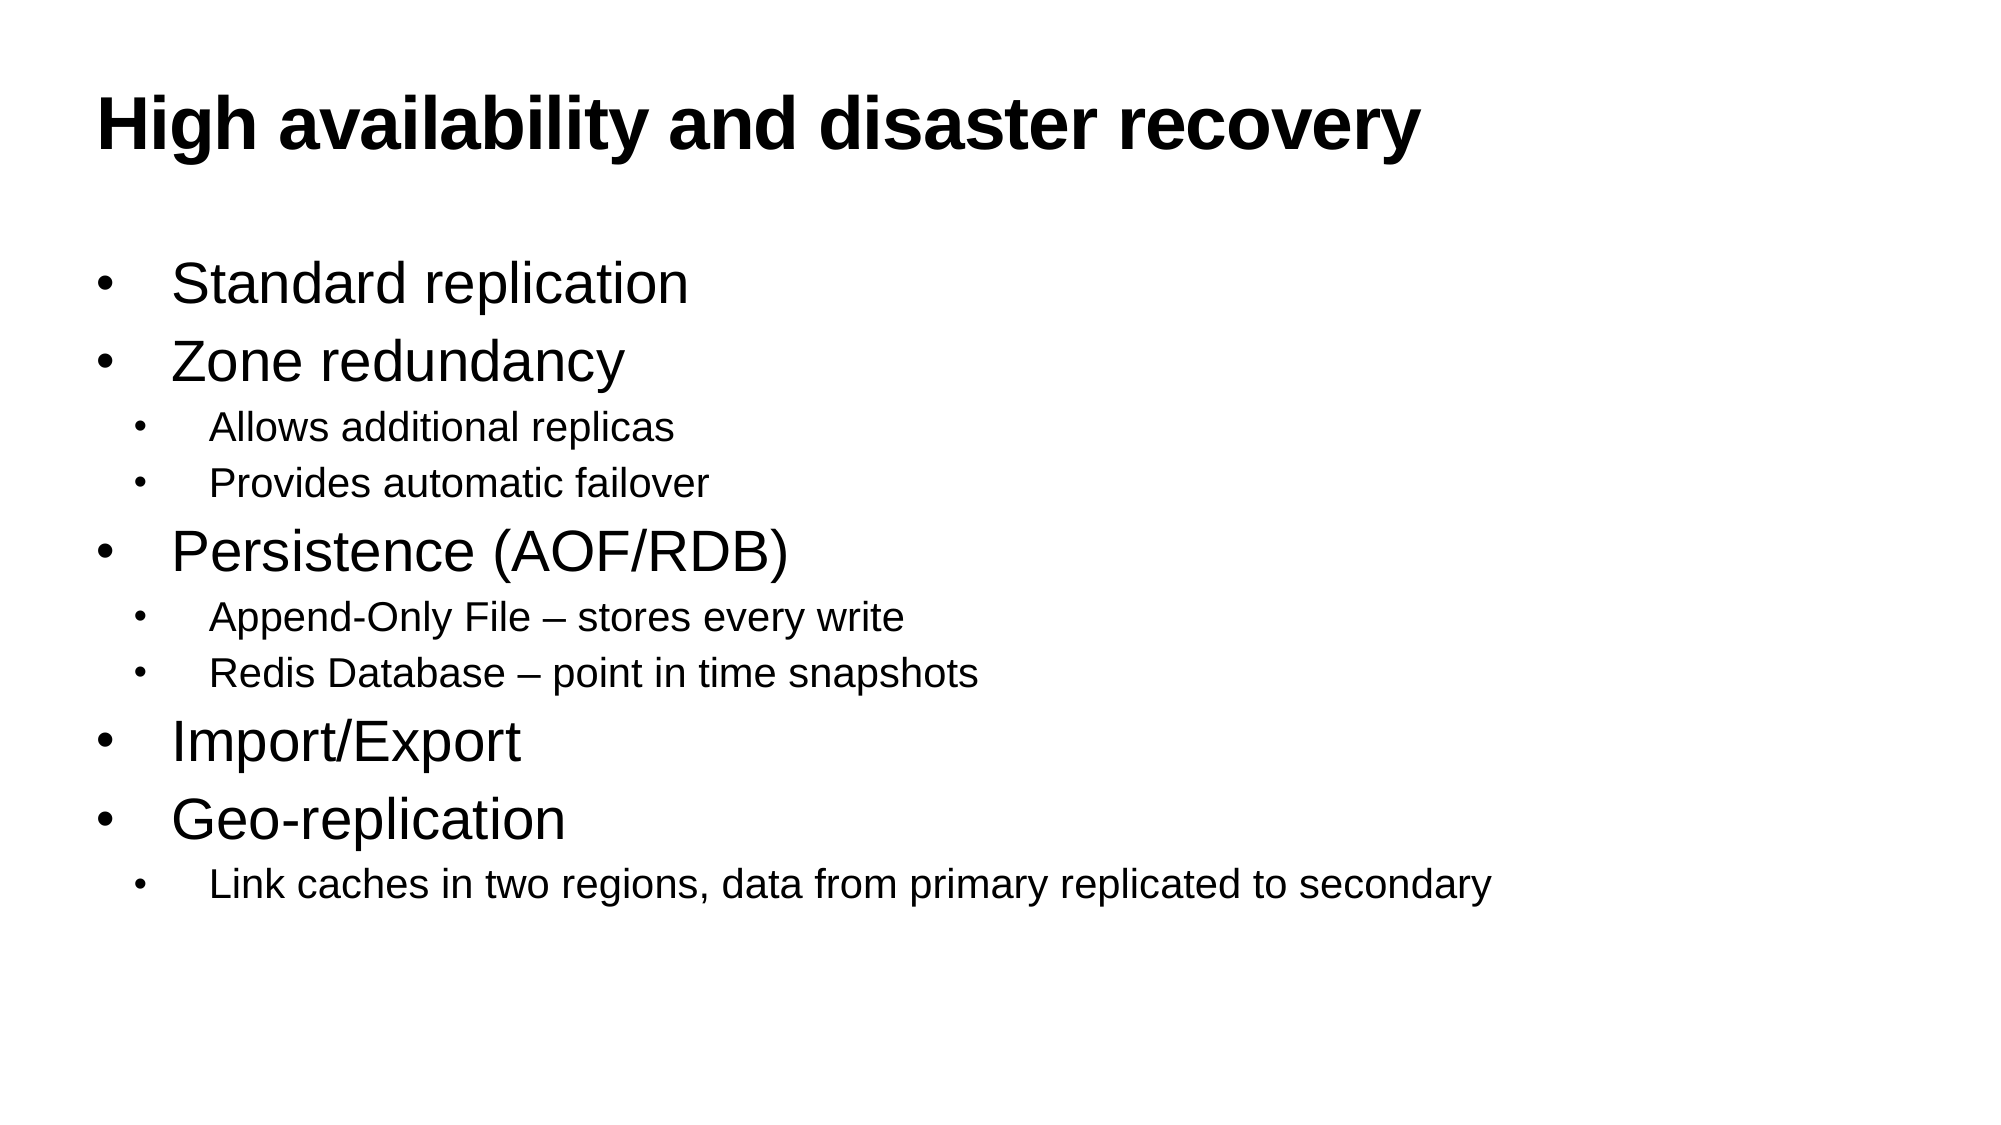

# High availability and disaster recovery
Standard replication
Zone redundancy
Allows additional replicas
Provides automatic failover
Persistence (AOF/RDB)
Append-Only File – stores every write
Redis Database – point in time snapshots
Import/Export
Geo-replication
Link caches in two regions, data from primary replicated to secondary